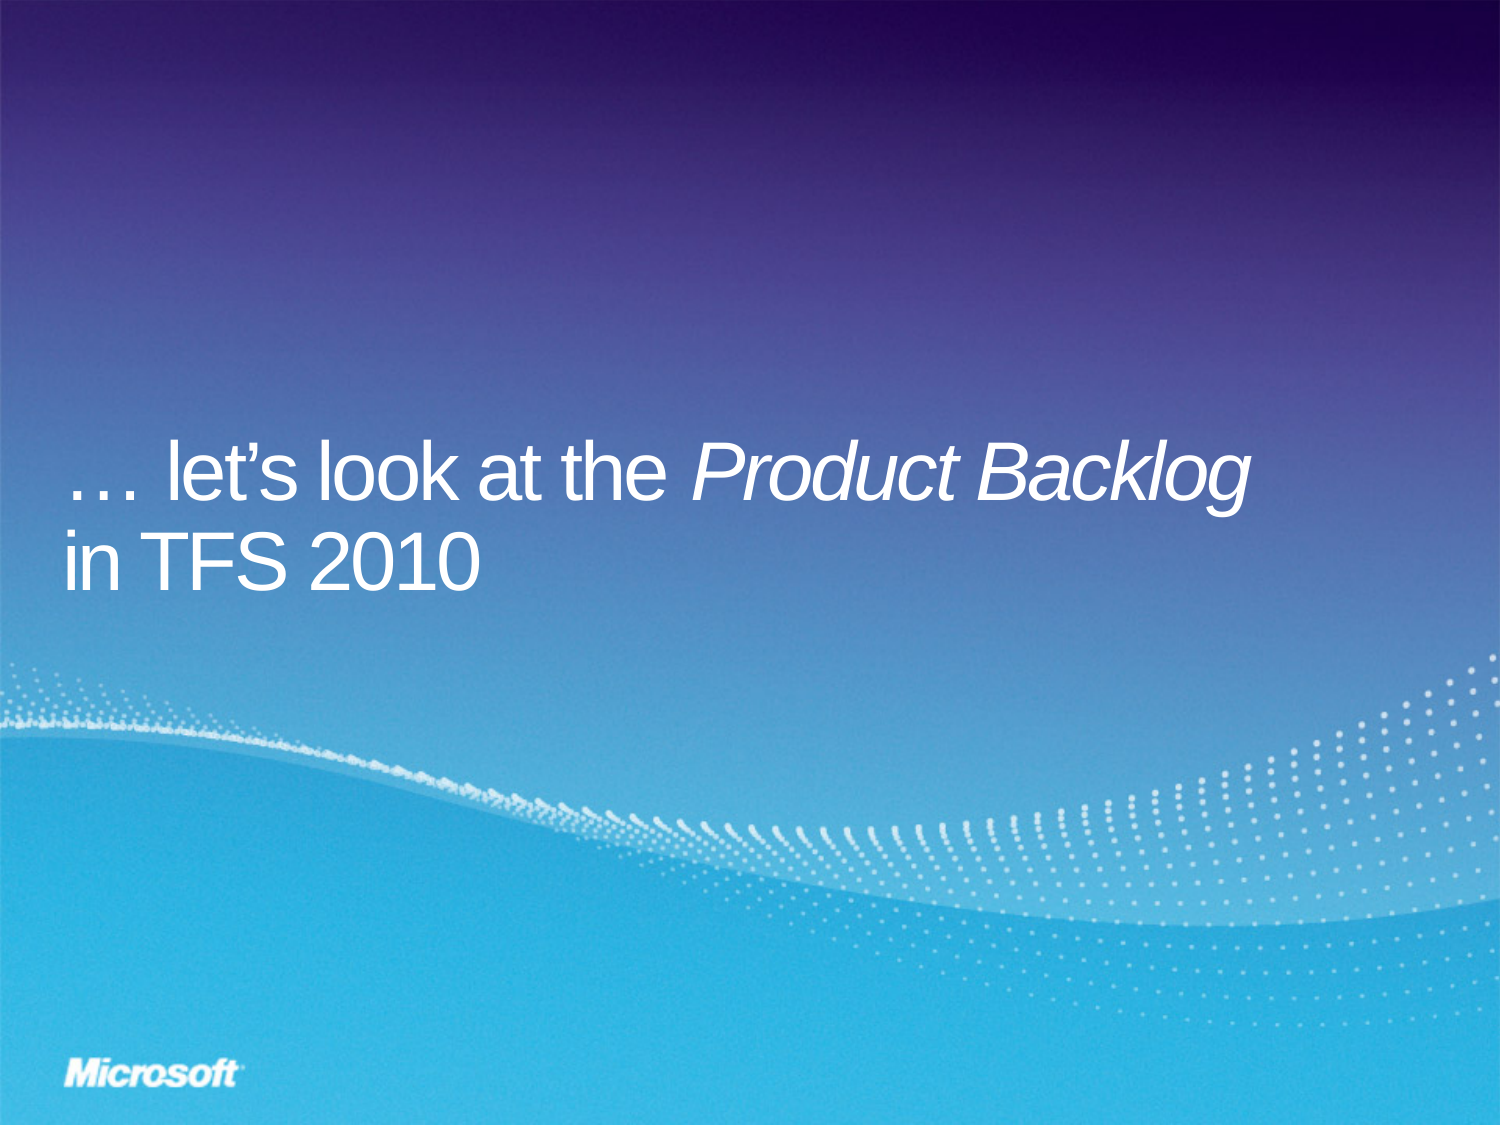

# … let’s look at the Product Backlog in TFS 2010